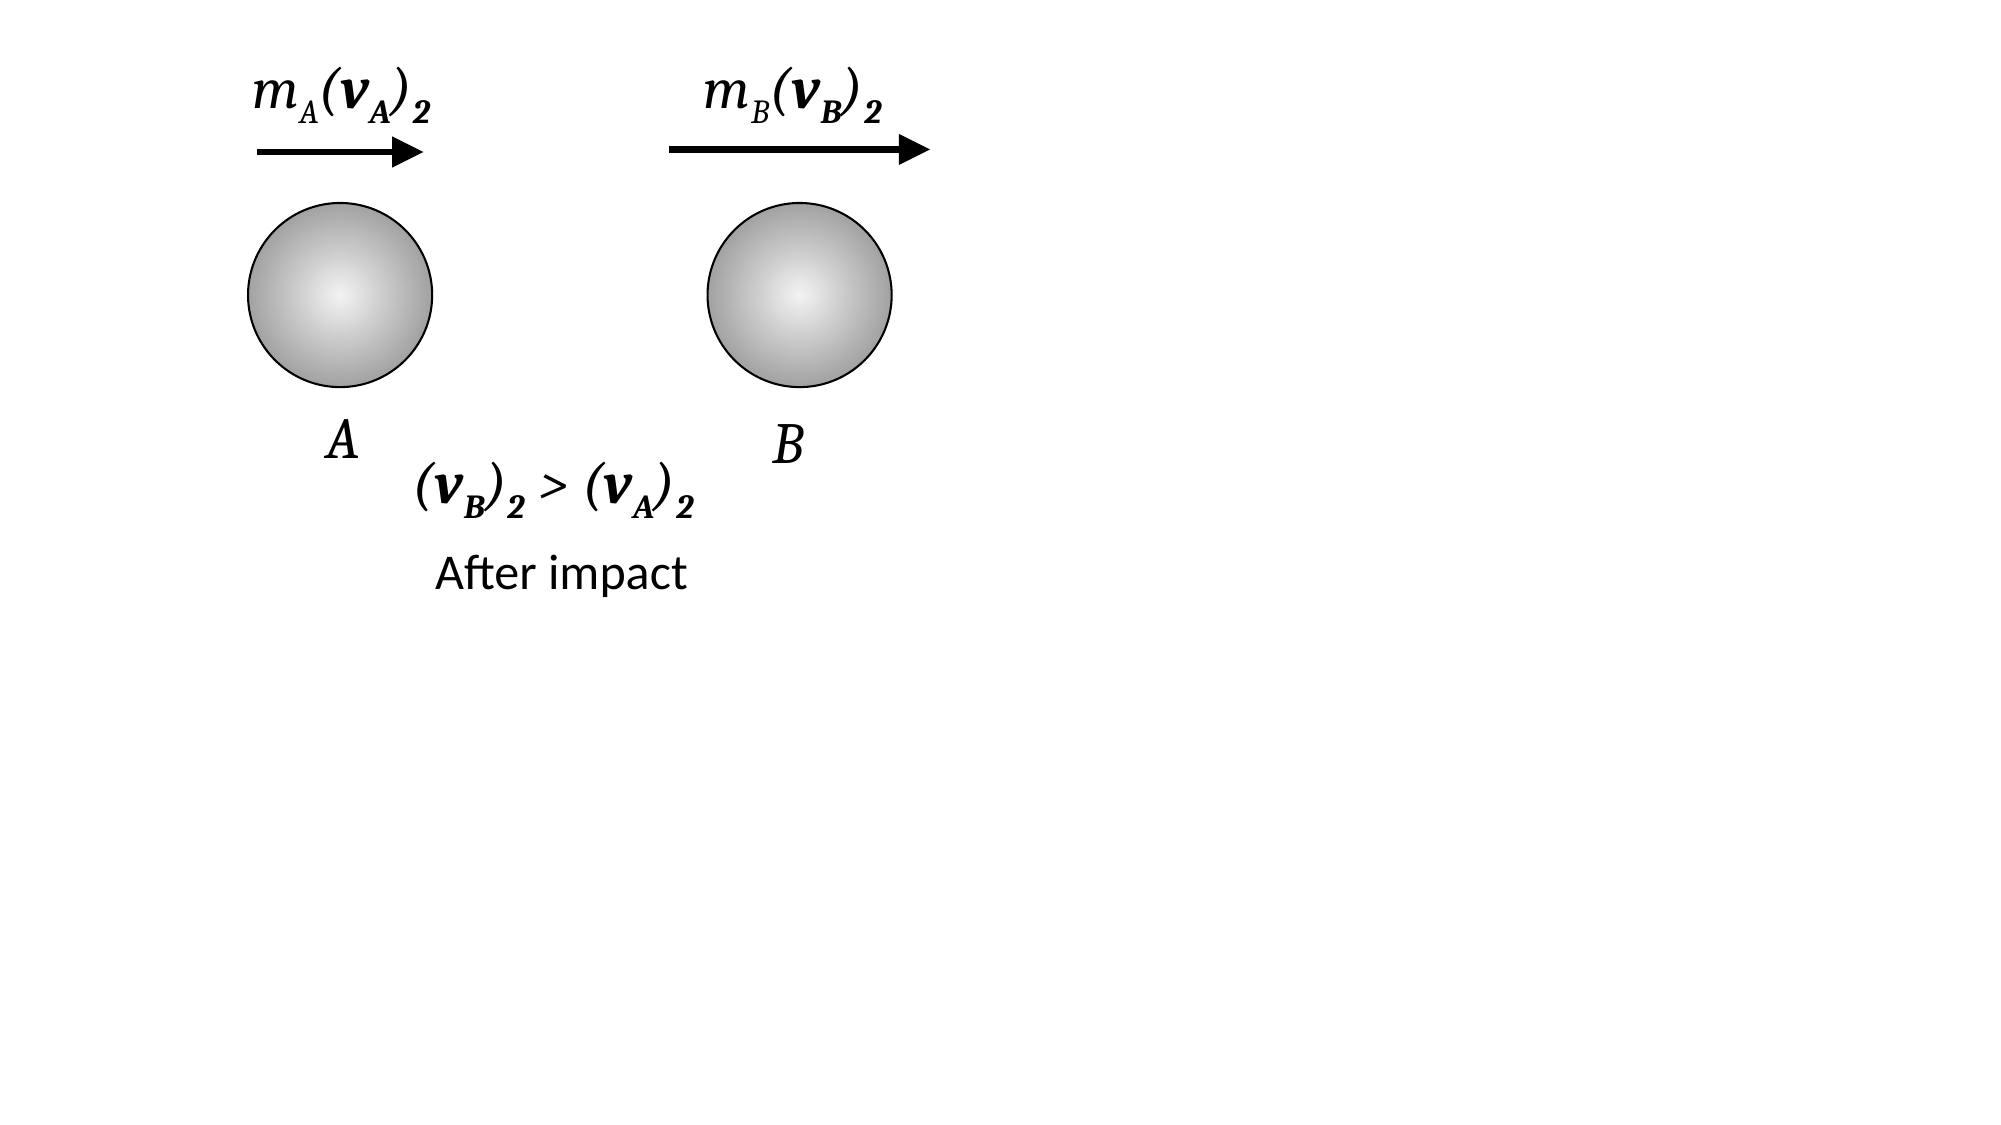

mB(vB)2
mA(vA)2

A
B
(vB)2 > (vA)2
After impact